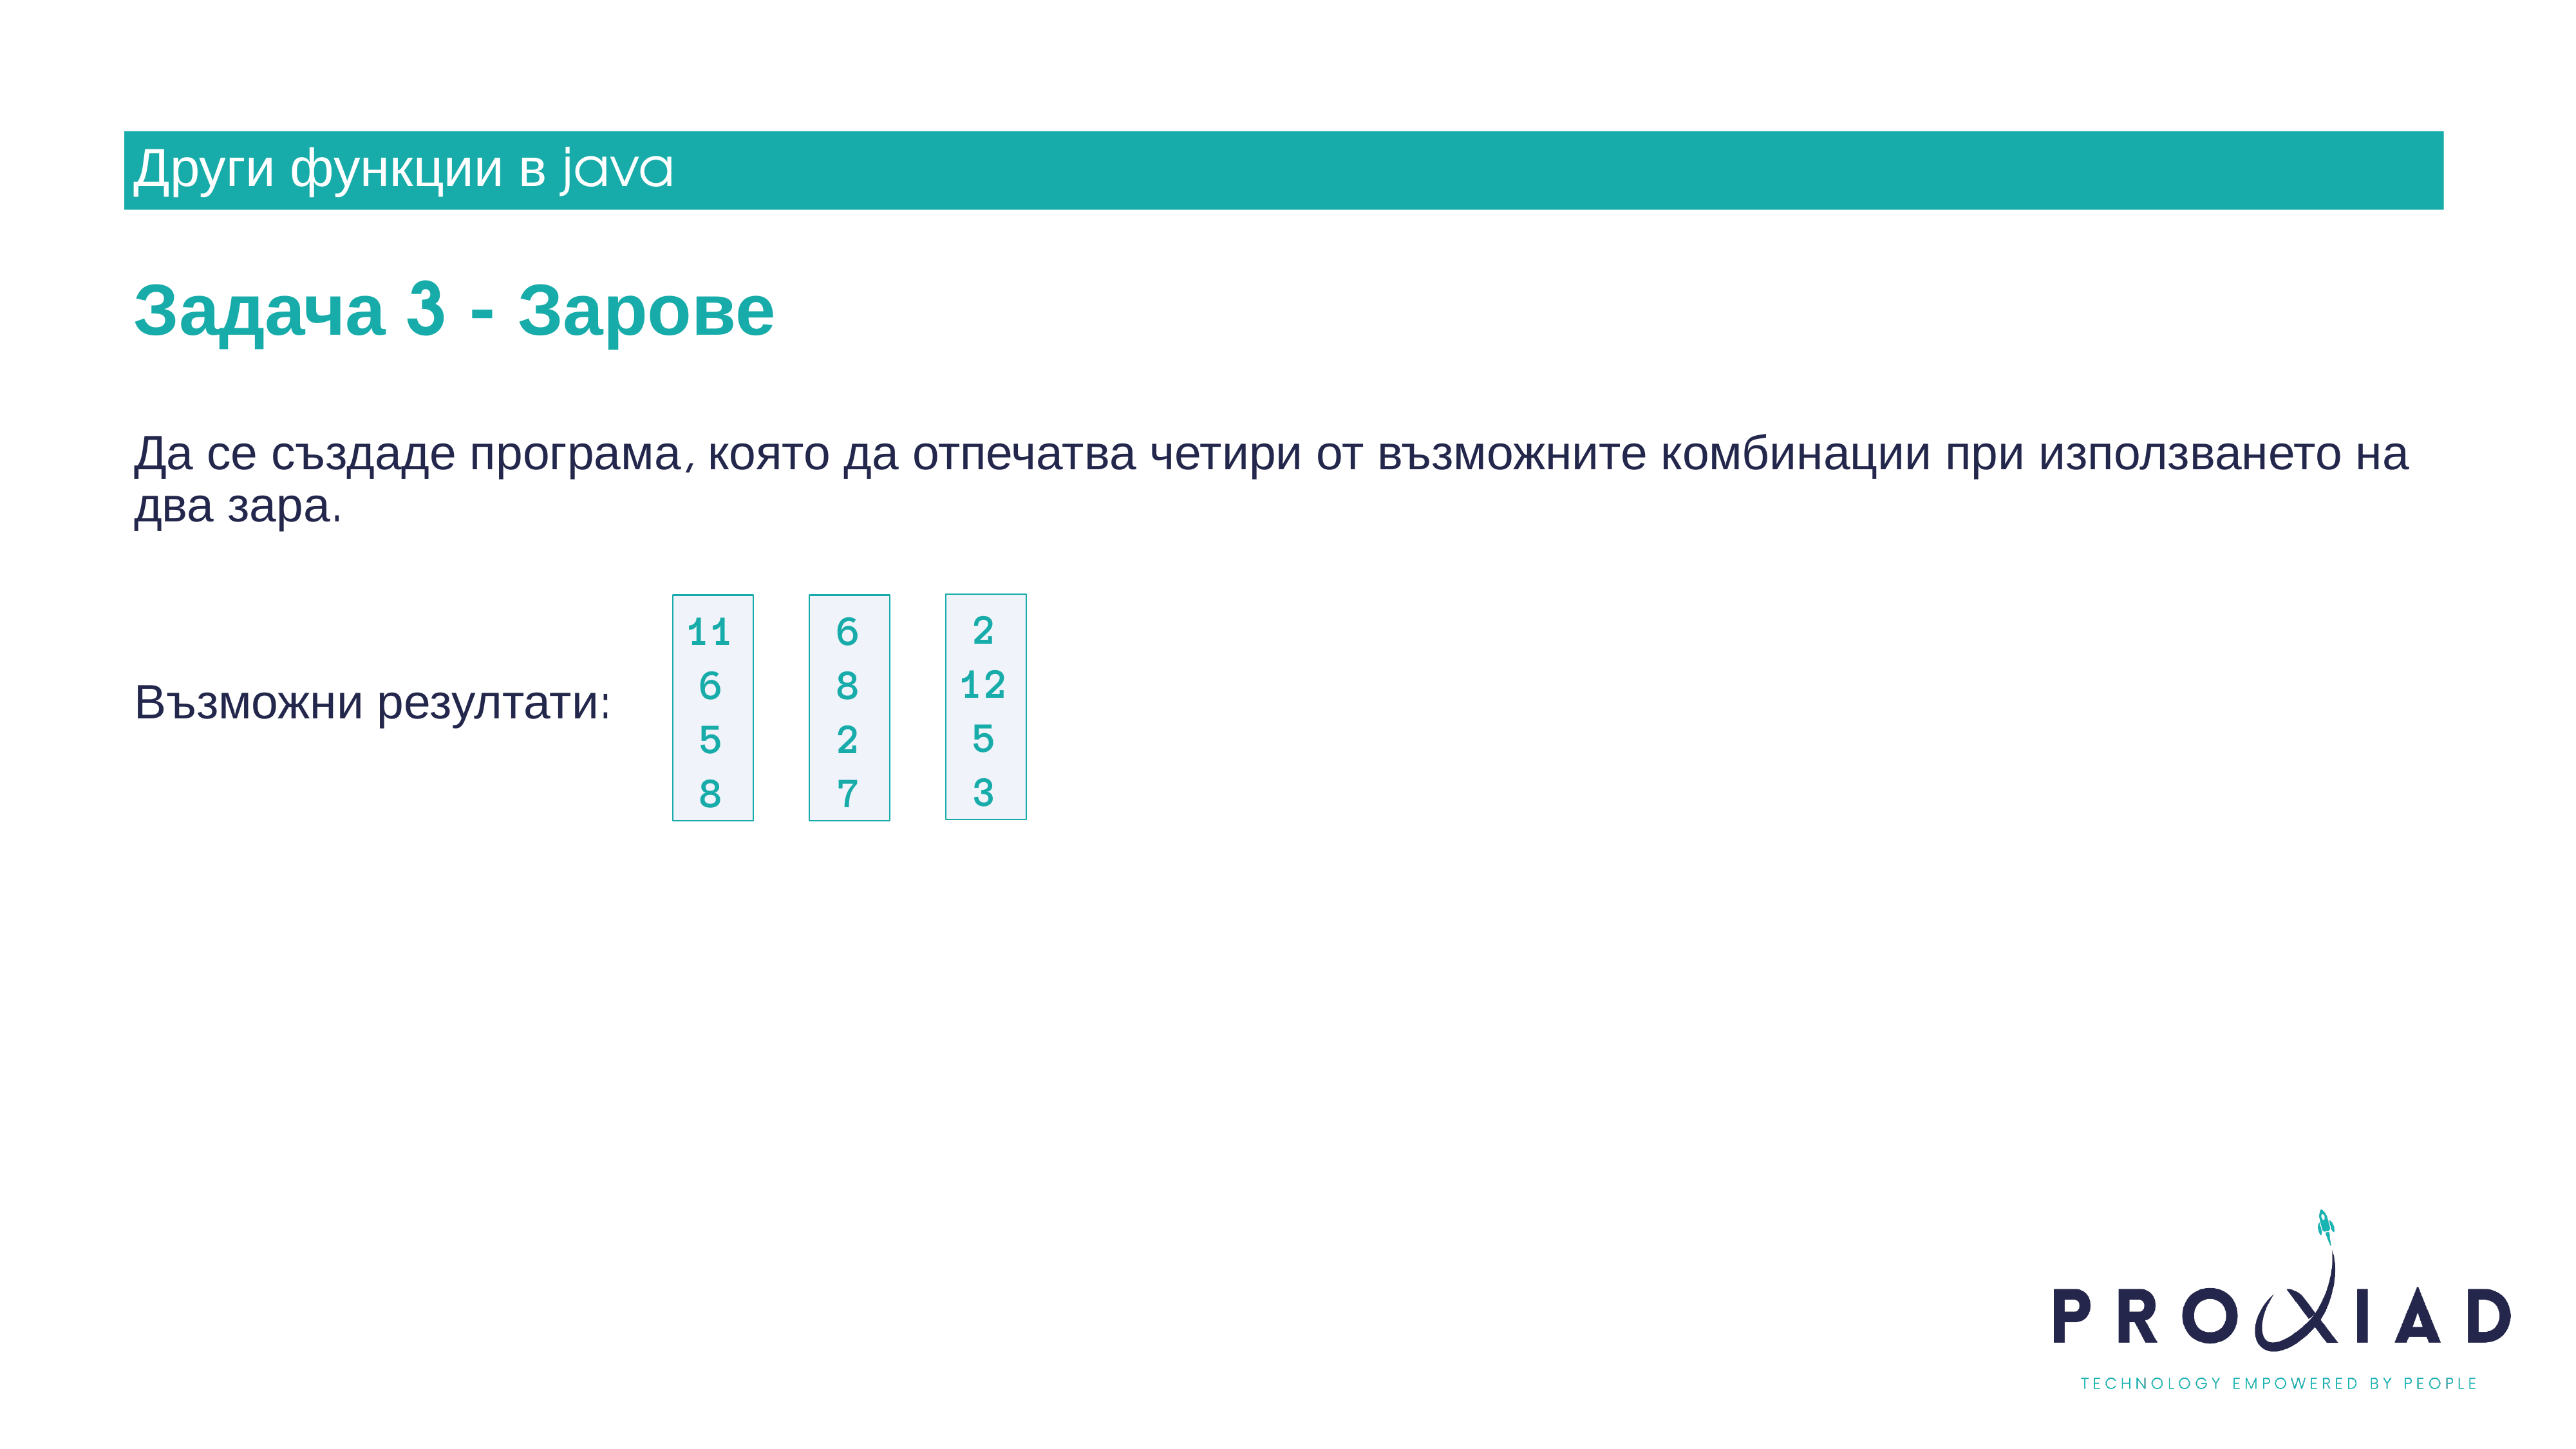

Други функции в java
Задача 3 - Зарове
Да се създаде програма, която да отпечатва четири от възможните комбинации при използването на два зара.

Възможни резултати:
2
12
5
3
11
6
5
8
6
8
2
7